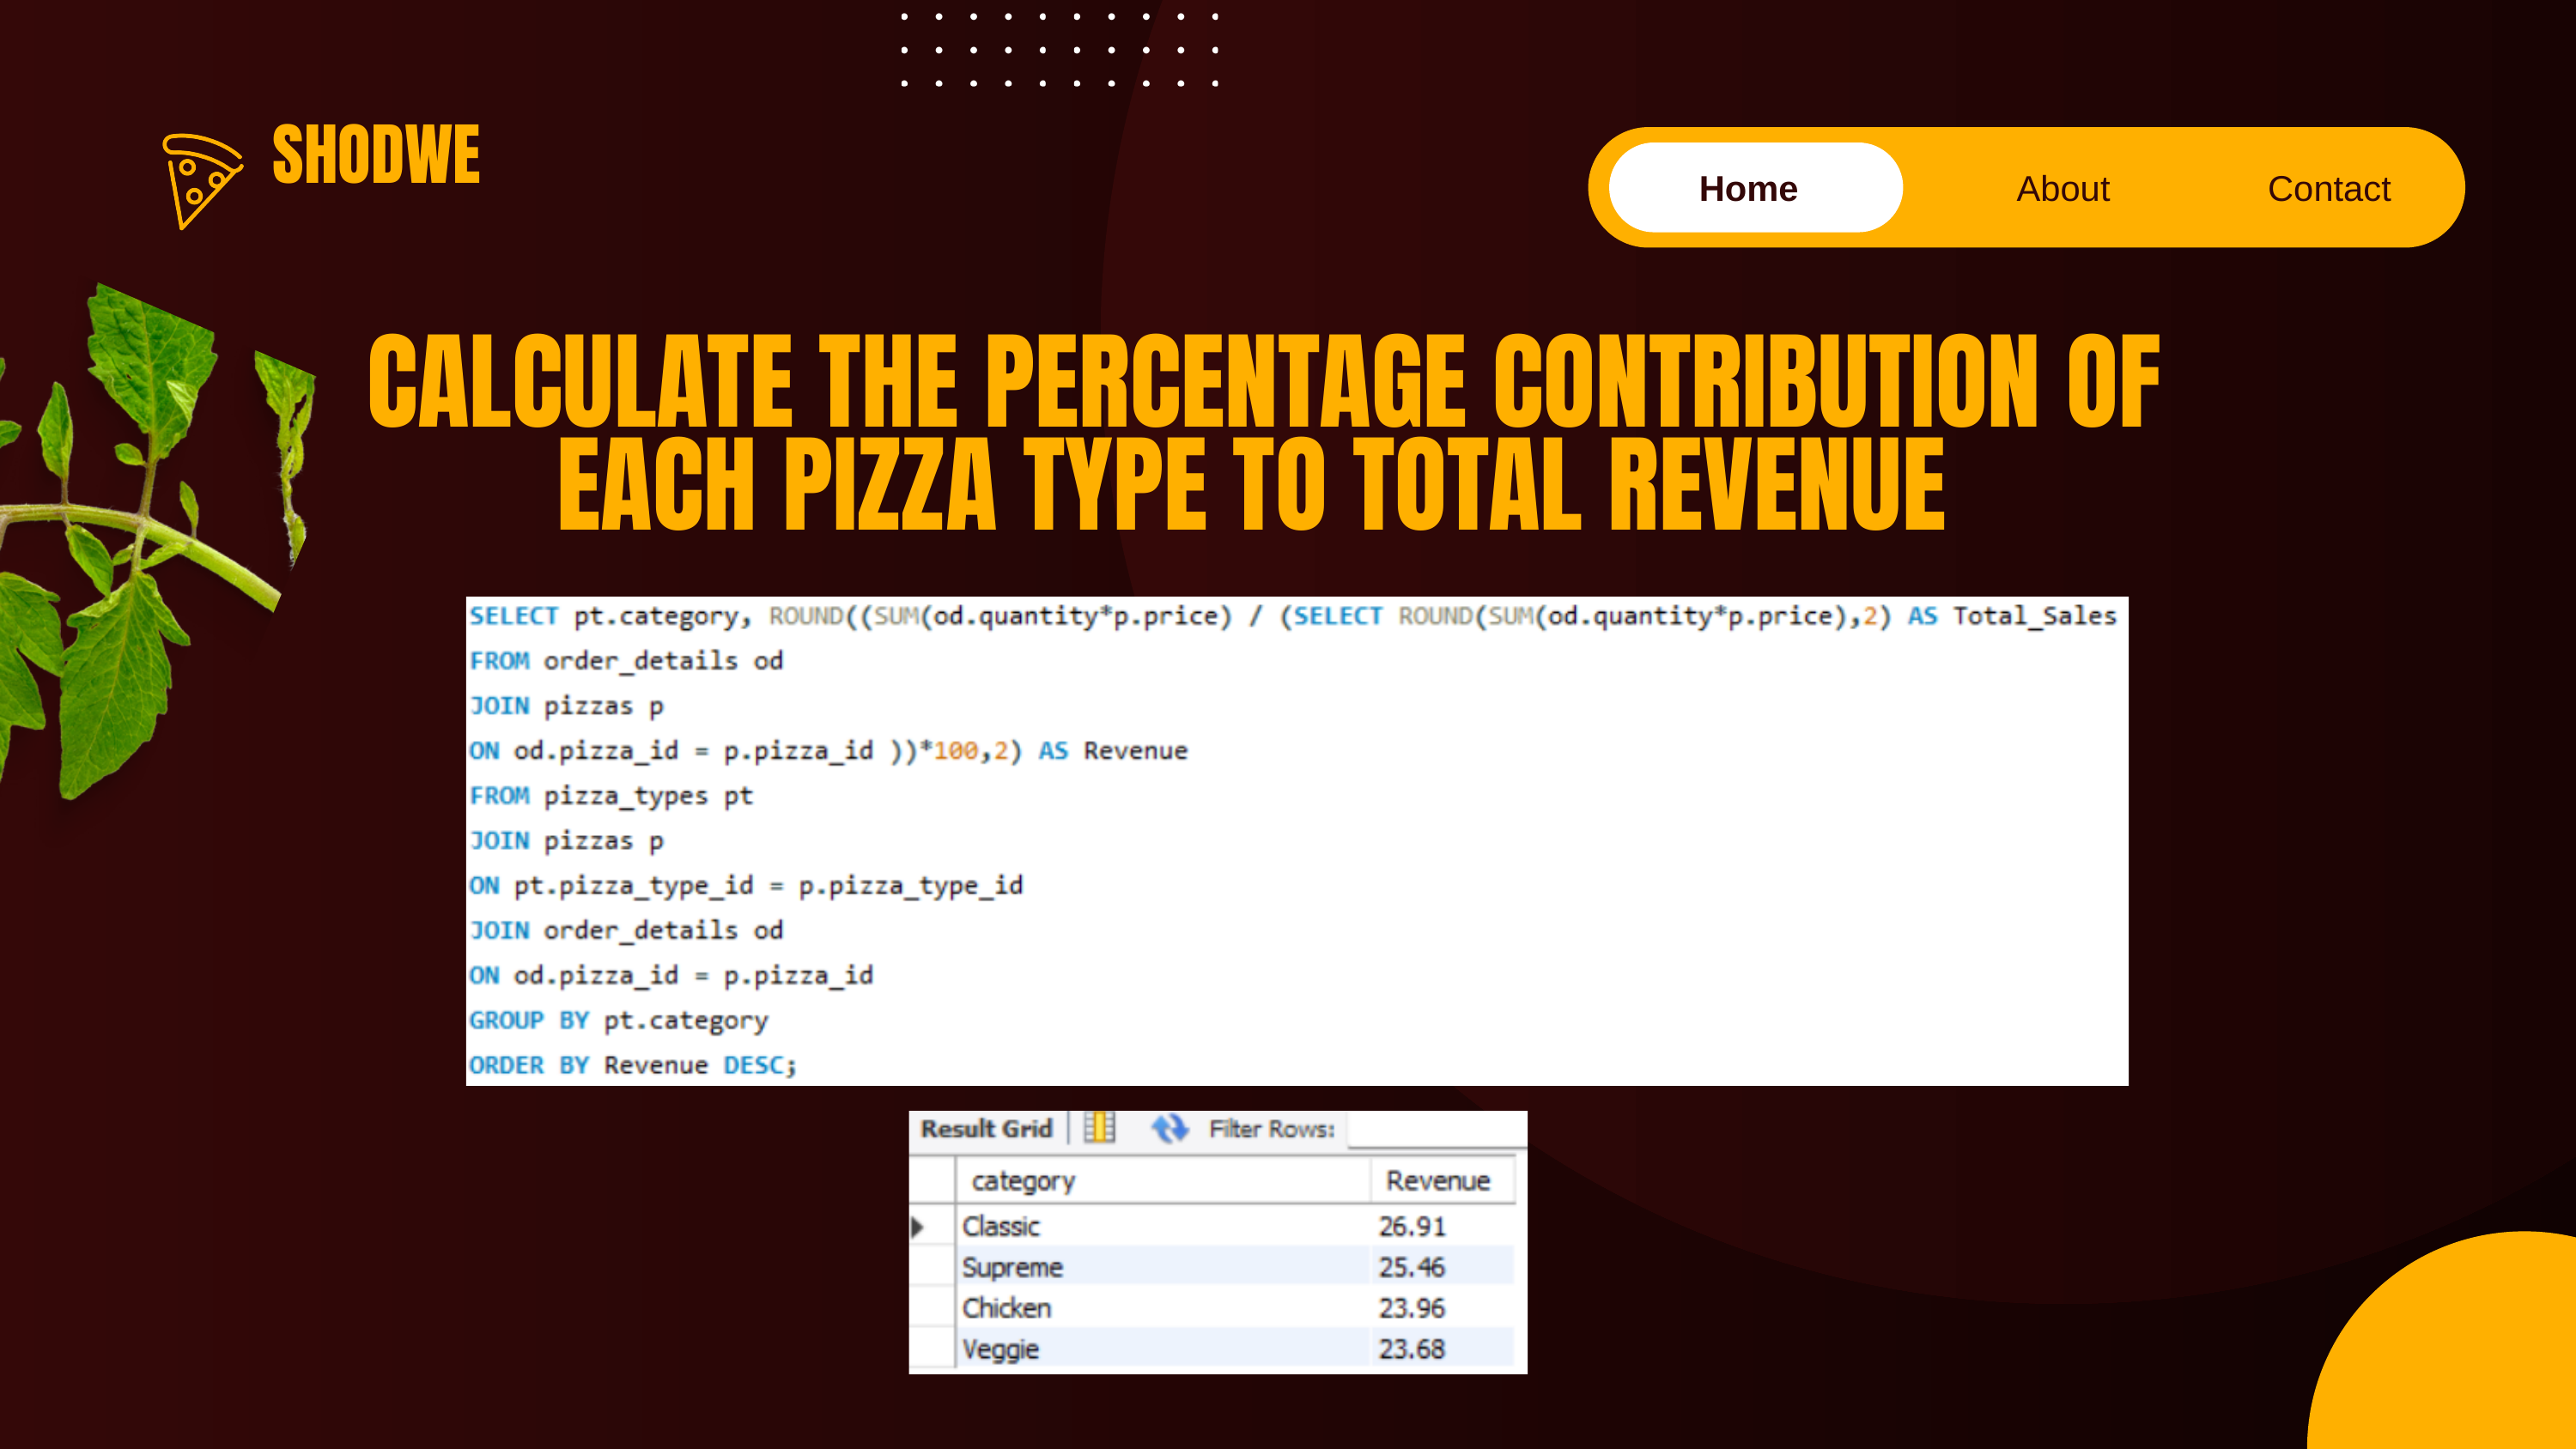

SHODWE

Home
About
Contact

CALCULATE THE PERCENTAGE CONTRIBUTION OF EACH PIZZA TYPE TO TOTAL REVENUE